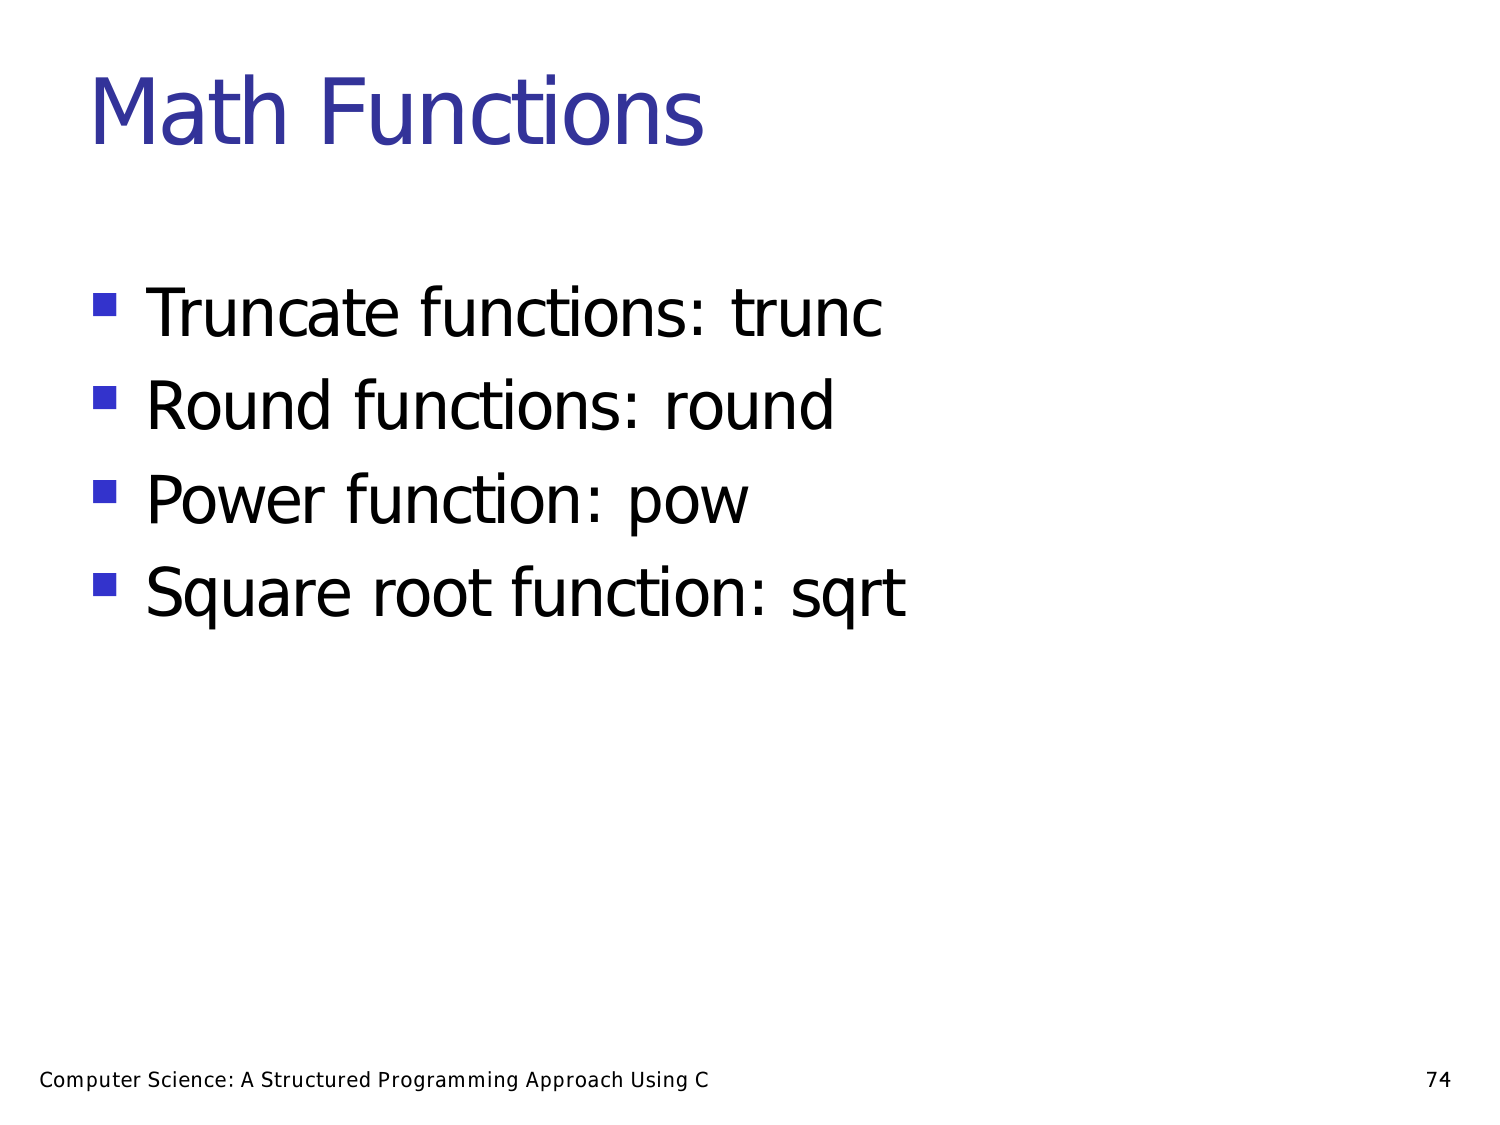

# Math Functions
Truncate functions: trunc
Round functions: round
Power function: pow
Square root function: sqrt
Computer Science: A Structured Programming Approach Using C
74